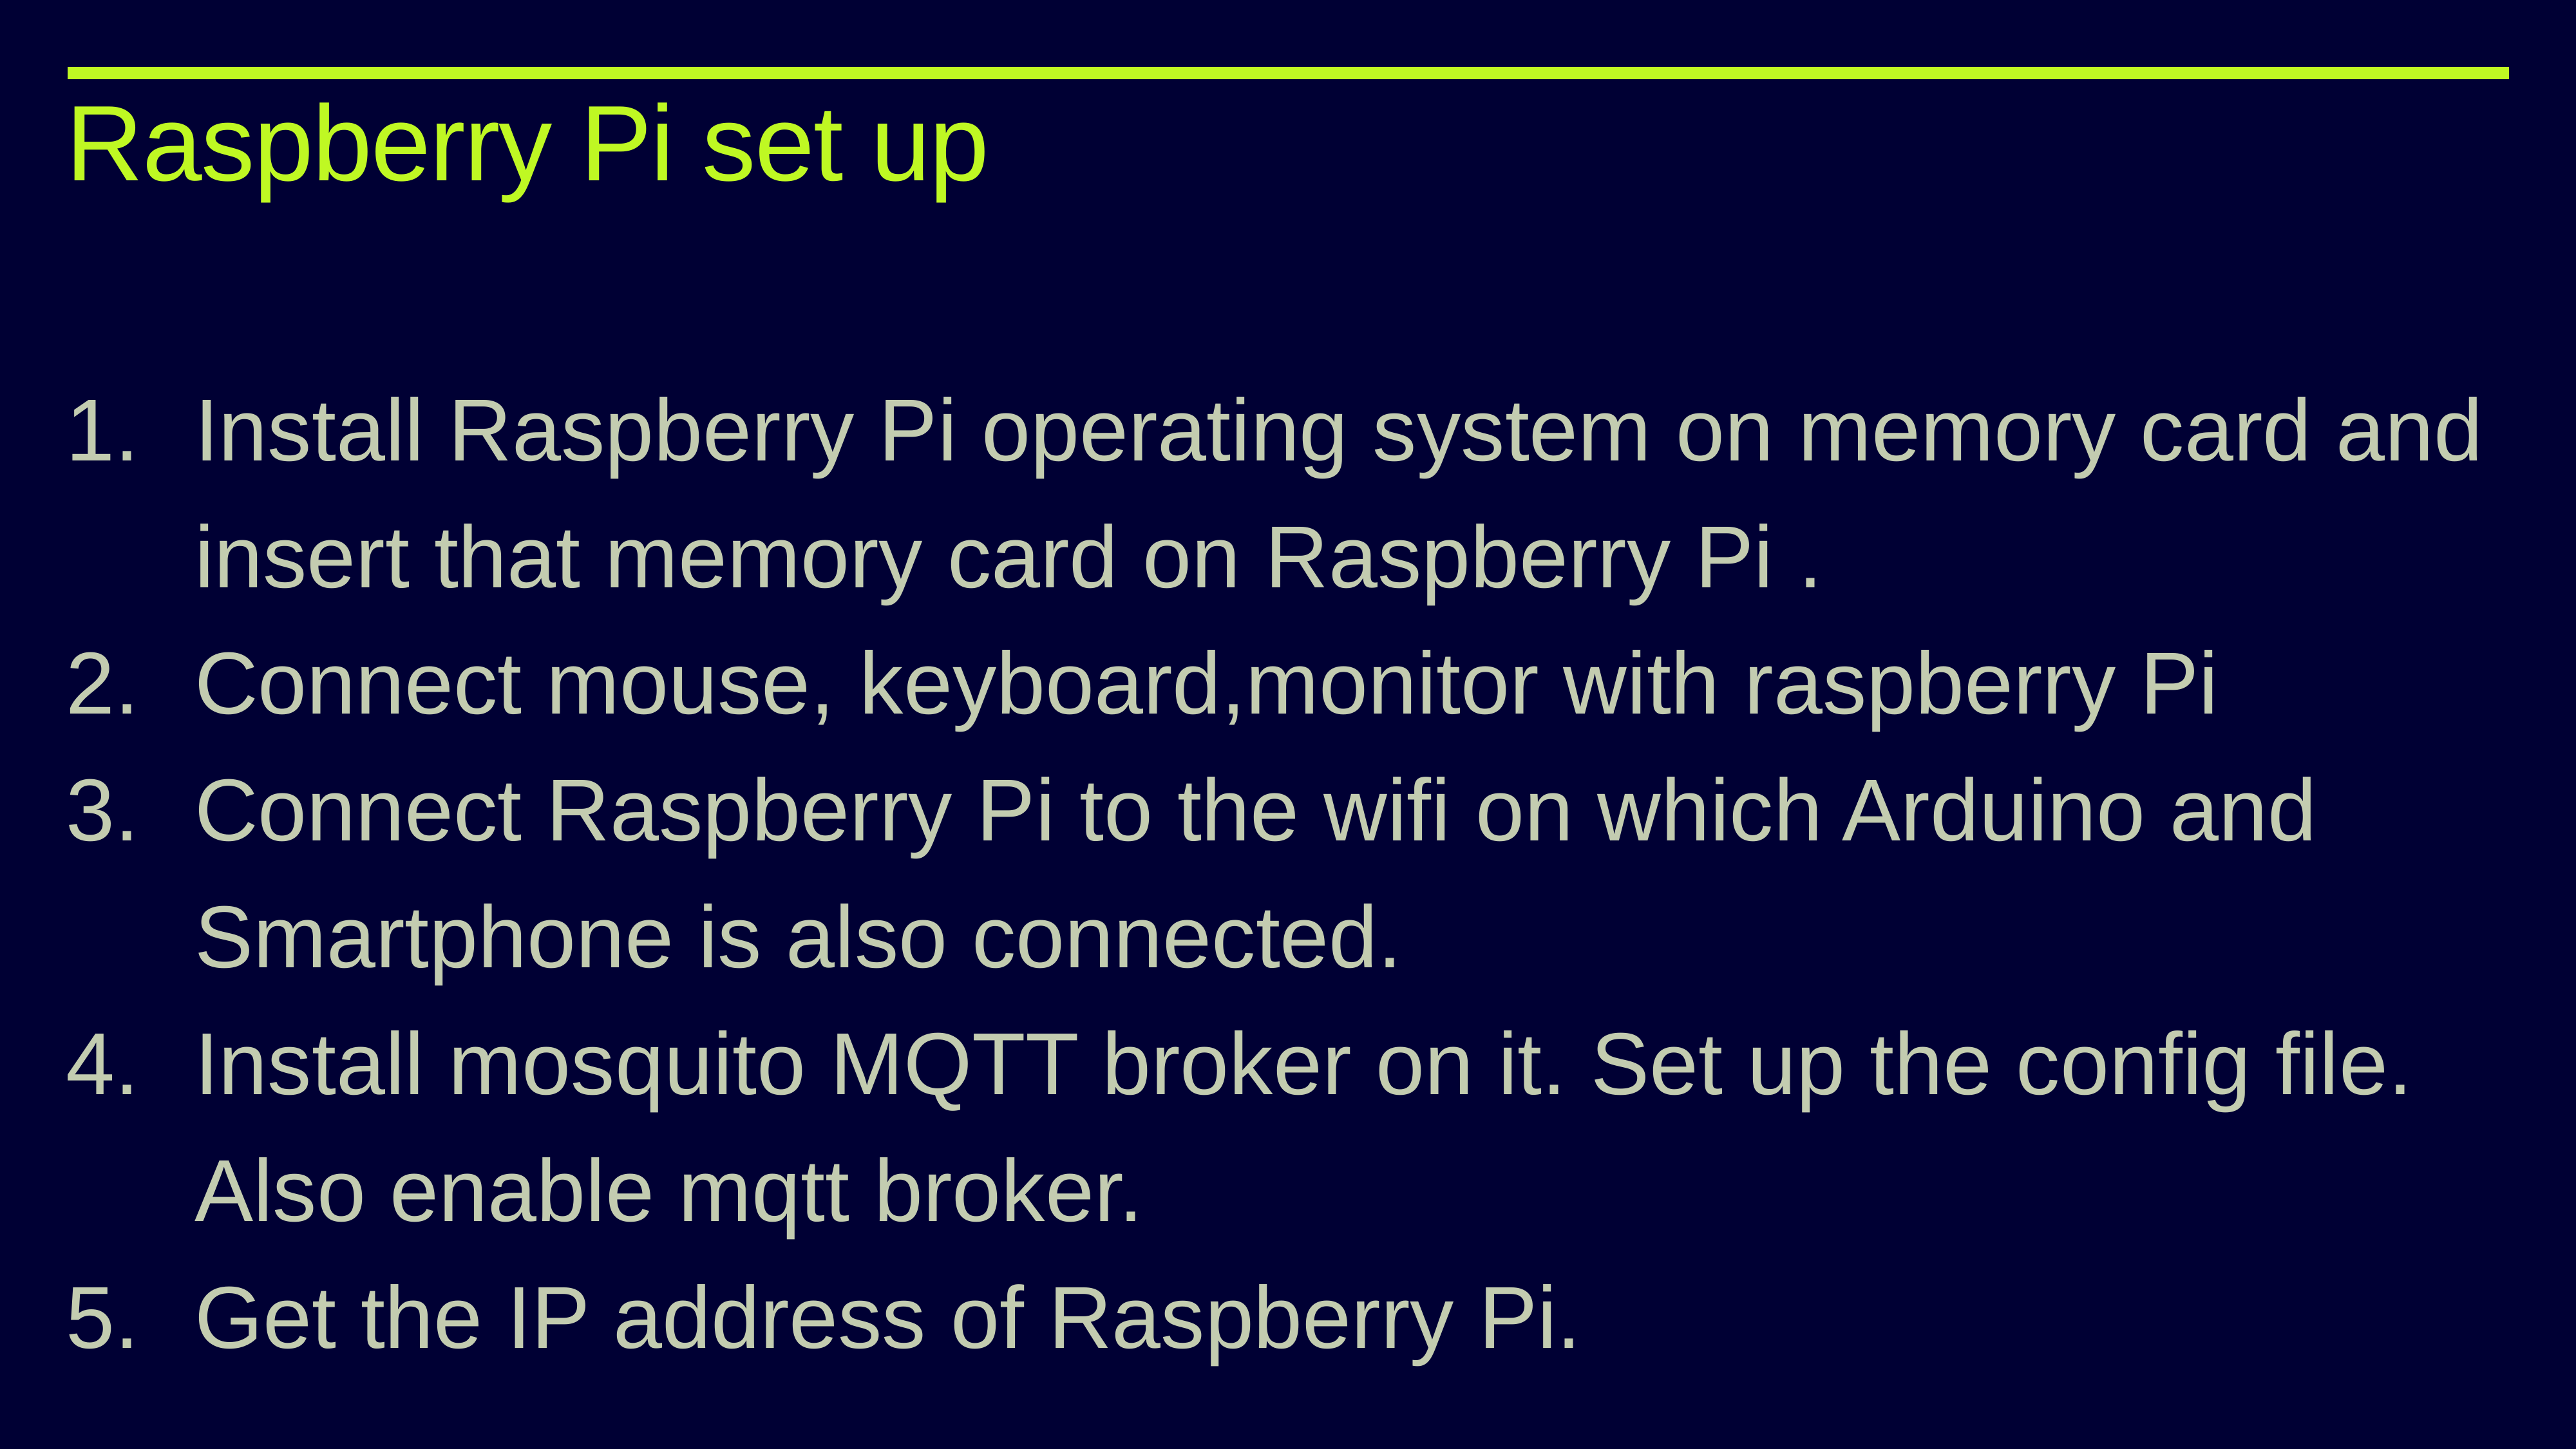

# Raspberry Pi set up
Install Raspberry Pi operating system on memory card and insert that memory card on Raspberry Pi .
Connect mouse, keyboard,monitor with raspberry Pi
Connect Raspberry Pi to the wifi on which Arduino and Smartphone is also connected.
Install mosquito MQTT broker on it. Set up the config file. Also enable mqtt broker.
Get the IP address of Raspberry Pi.